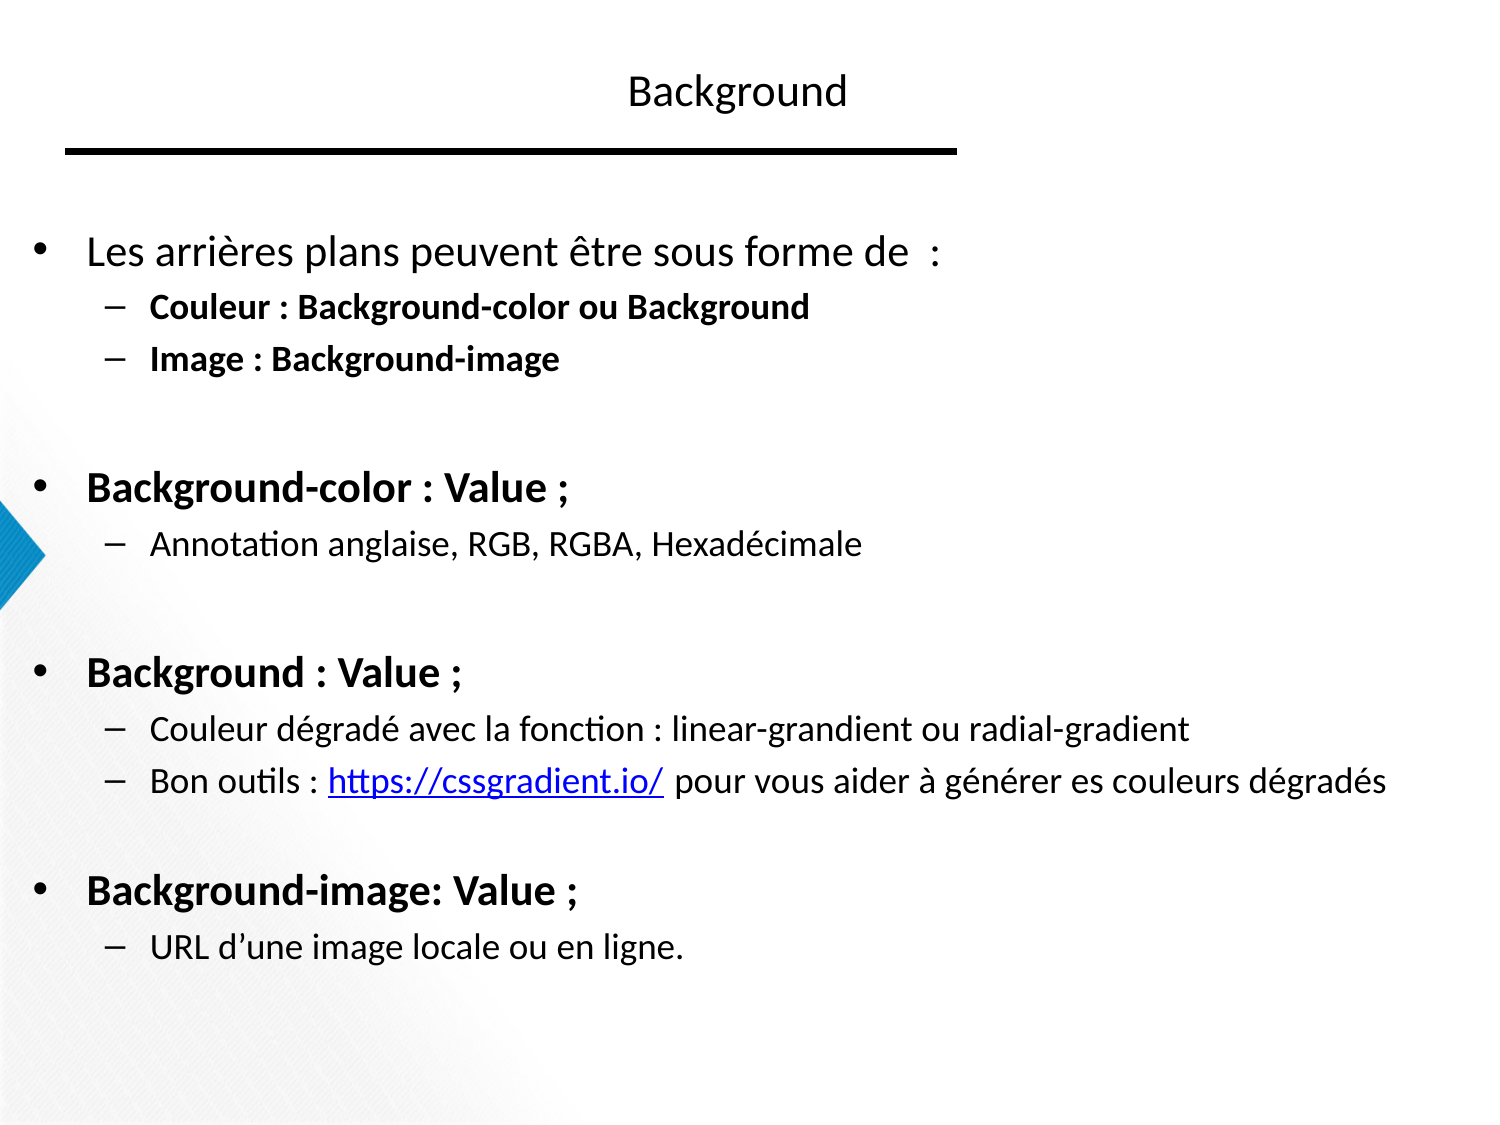

# Background
Les arrières plans peuvent être sous forme de  :
Couleur : Background-color ou Background
Image : Background-image

Background-color : Value ;
Annotation anglaise, RGB, RGBA, Hexadécimale

Background : Value ;
Couleur dégradé avec la fonction : linear-grandient ou radial-gradient
Bon outils : https://cssgradient.io/ pour vous aider à générer es couleurs dégradés

Background-image: Value ;
URL d’une image locale ou en ligne.